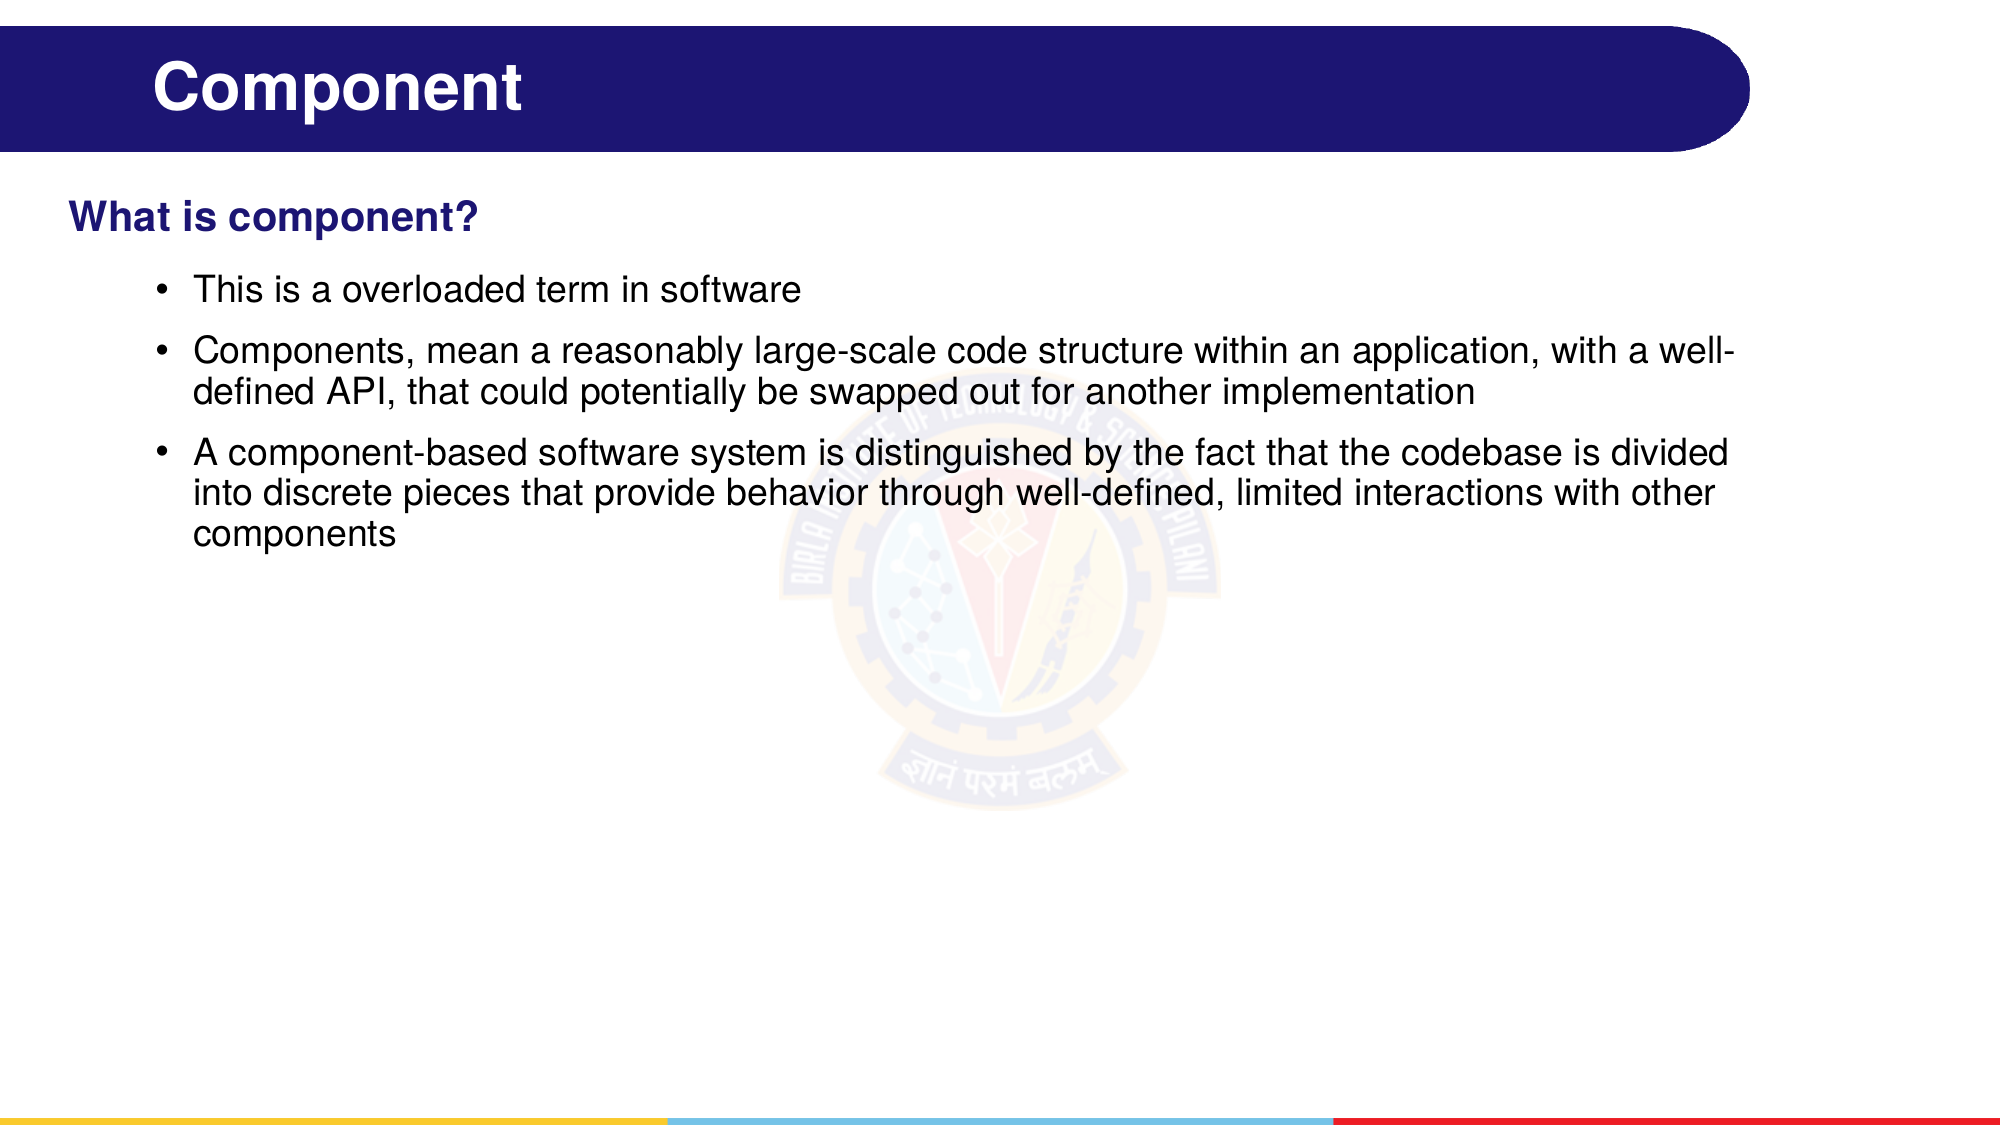

# Component
What is component?
This is a overloaded term in software
Components, mean a reasonably large-scale code structure within an application, with a well-deﬁned API, that could potentially be swapped out for another implementation
A component-based software system is distinguished by the fact that the codebase is divided into discrete pieces that provide behavior through well-deﬁned, limited interactions with other components